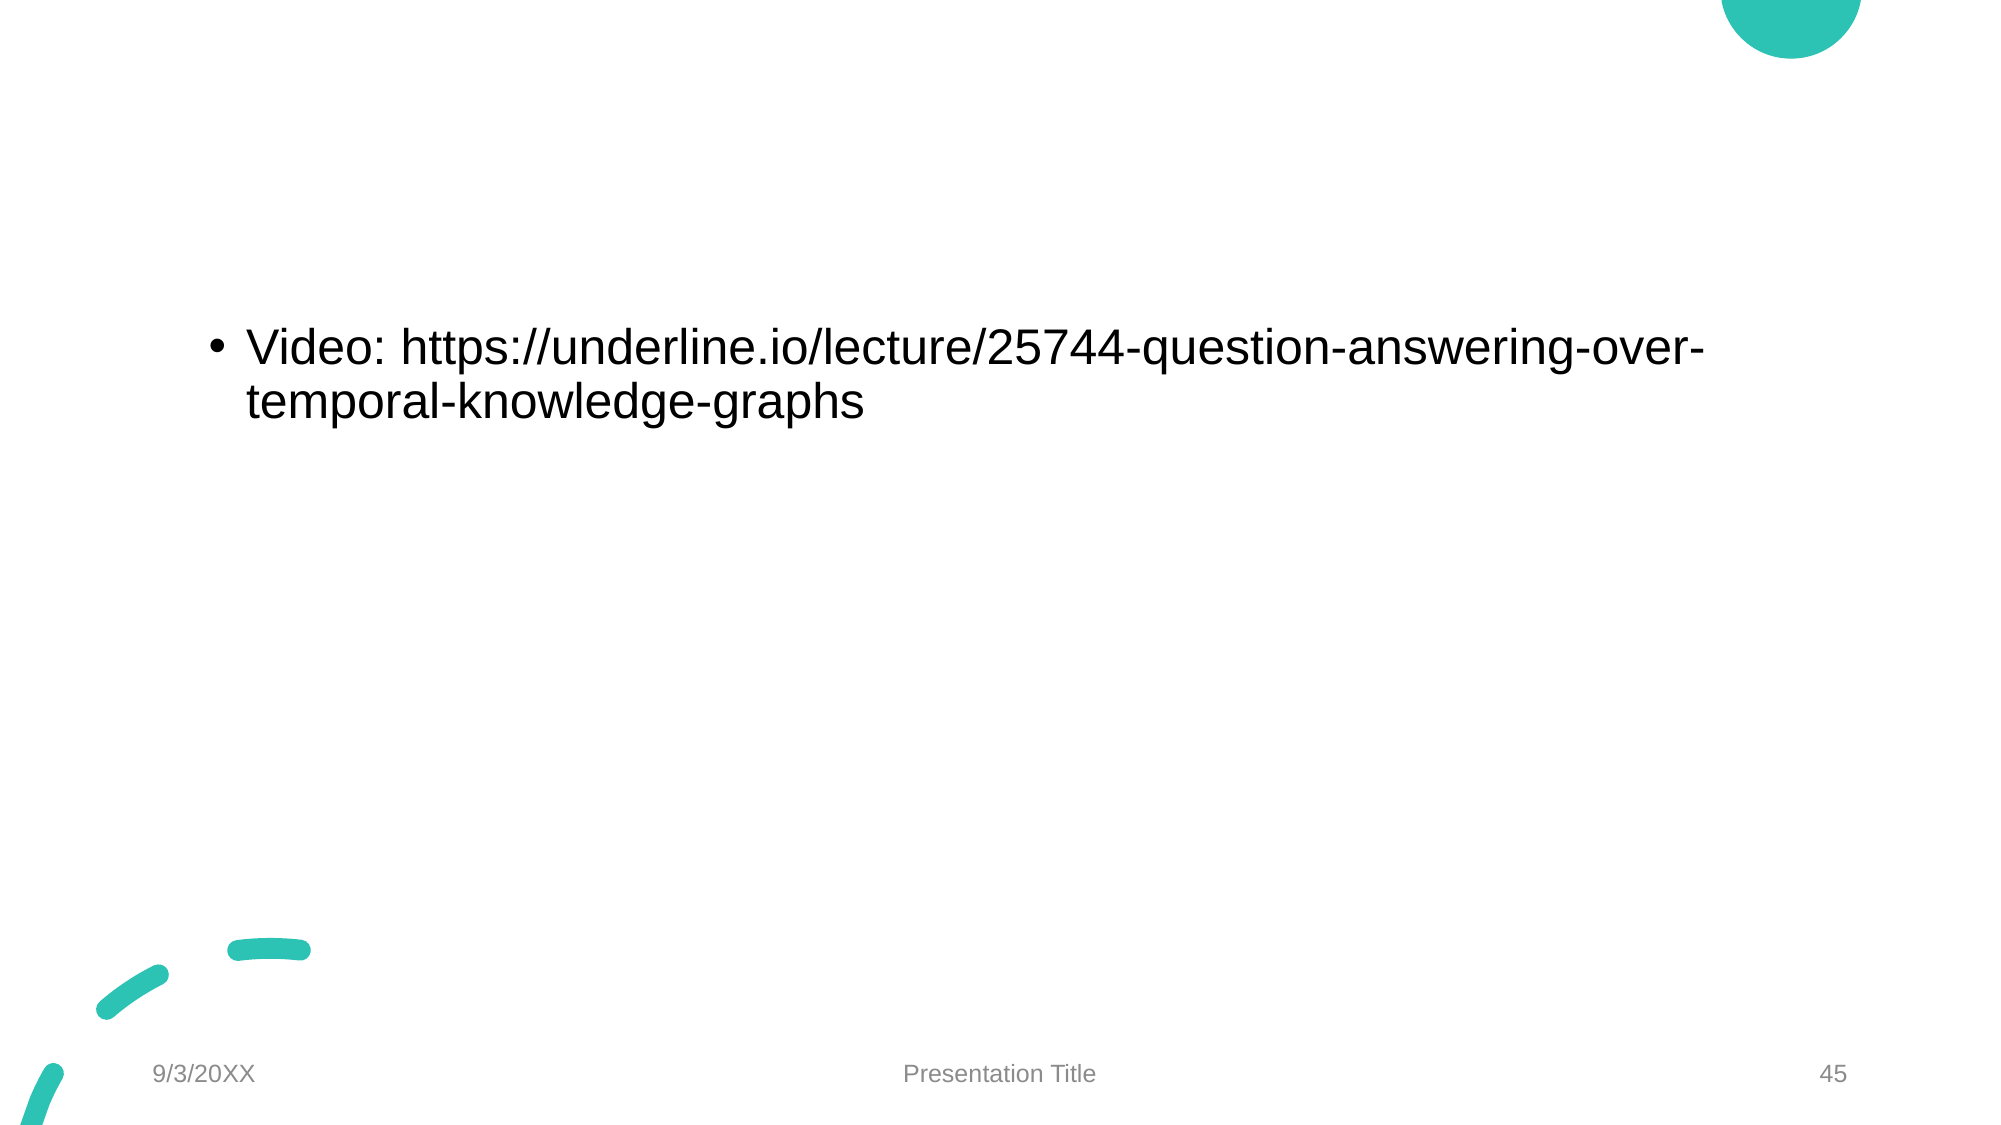

#
Video: https://underline.io/lecture/25744-question-answering-over-temporal-knowledge-graphs
9/3/20XX
Presentation Title
45